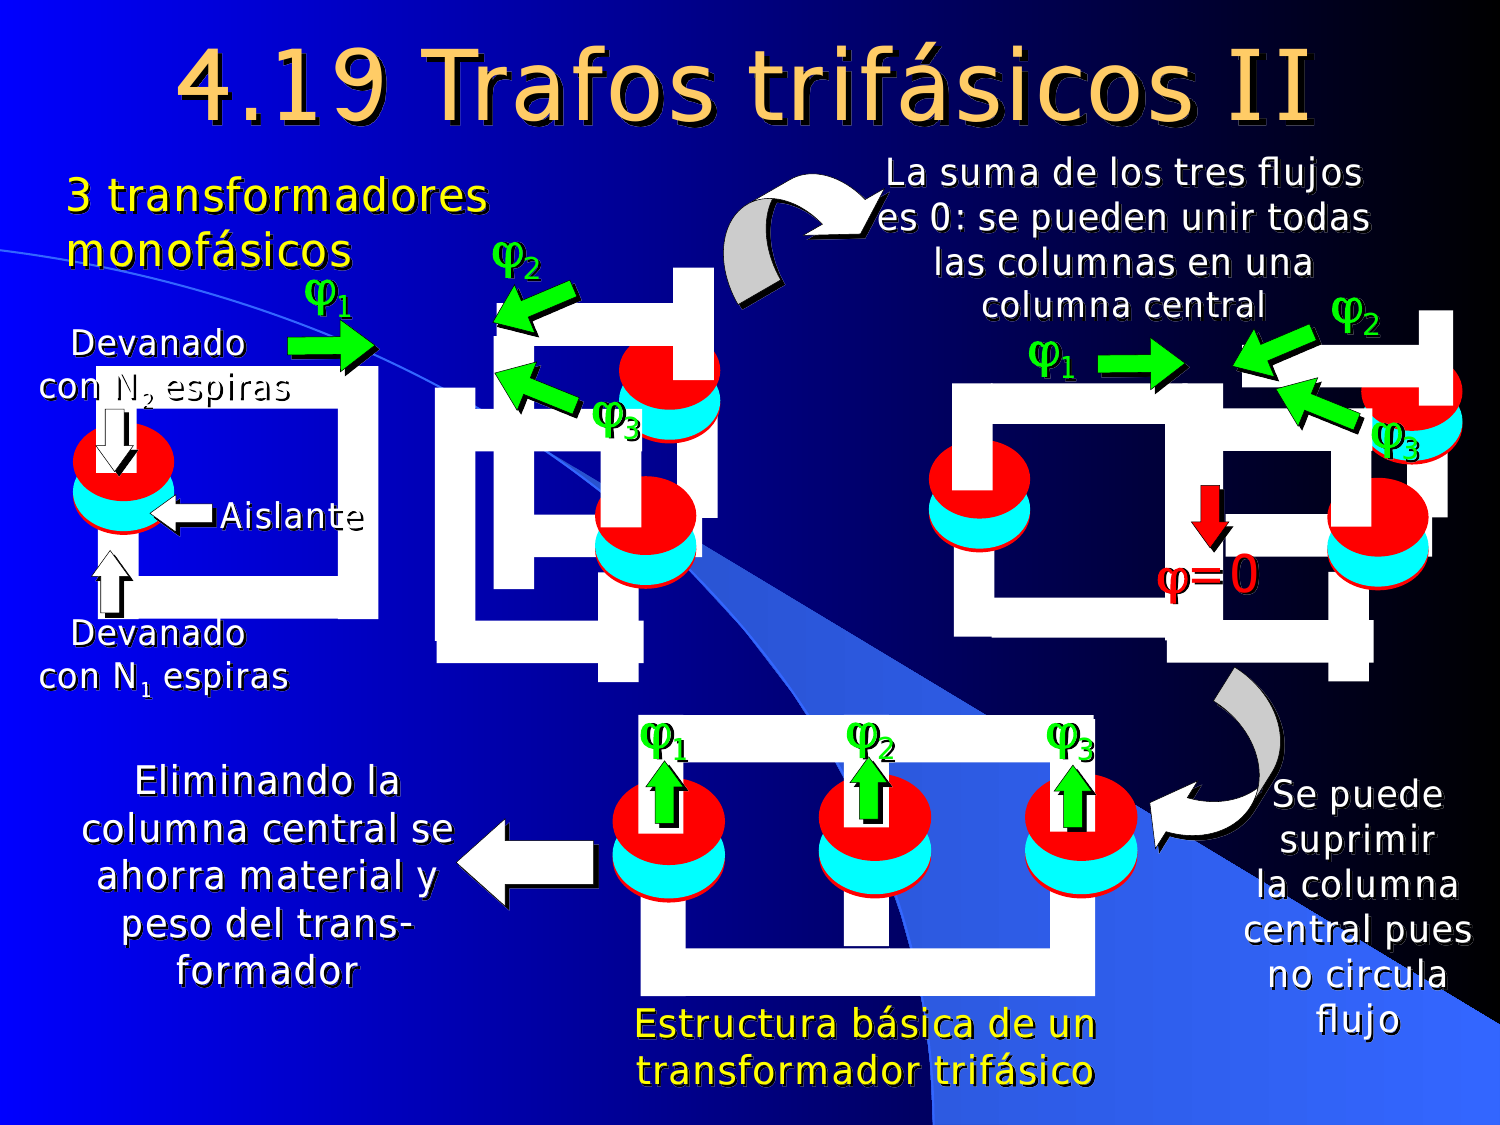

4.19 Trafos trifásicos II
La suma de los tres flujos es 0: se pueden unir todas las columnas en una columna central
3 transformadores
monofásicos
ϕ2
ϕ1

Devanado
con N2 espiras

ϕ3

Aislante

Devanado
con N1 espiras

ϕ2
ϕ1

ϕ3

ϕ=0

ϕ2
ϕ1
ϕ3

Estructura básica de un transformador trifásico
Eliminando la columna central se ahorra material y peso del trans-formador
Se puede suprimir
la columna central pues no circula flujo